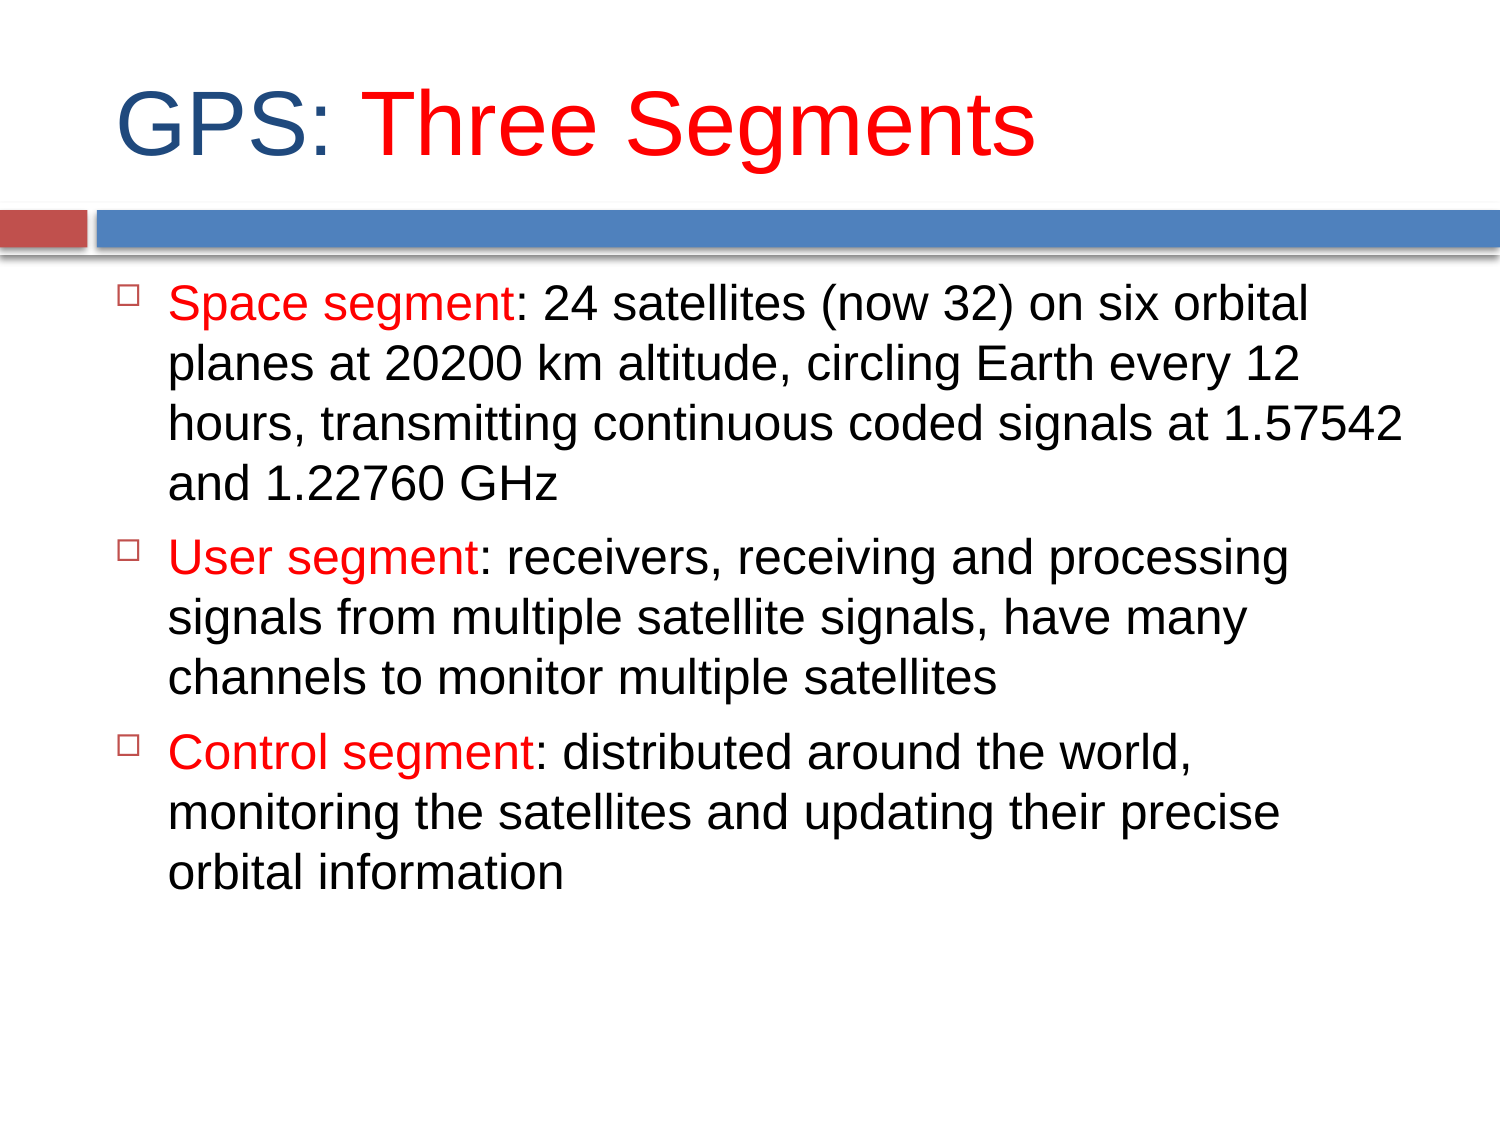

# GPS: Three Segments
Space segment: 24 satellites (now 32) on six orbital planes at 20200 km altitude, circling Earth every 12 hours, transmitting continuous coded signals at 1.57542 and 1.22760 GHz
User segment: receivers, receiving and processing signals from multiple satellite signals, have many channels to monitor multiple satellites
Control segment: distributed around the world, monitoring the satellites and updating their precise orbital information